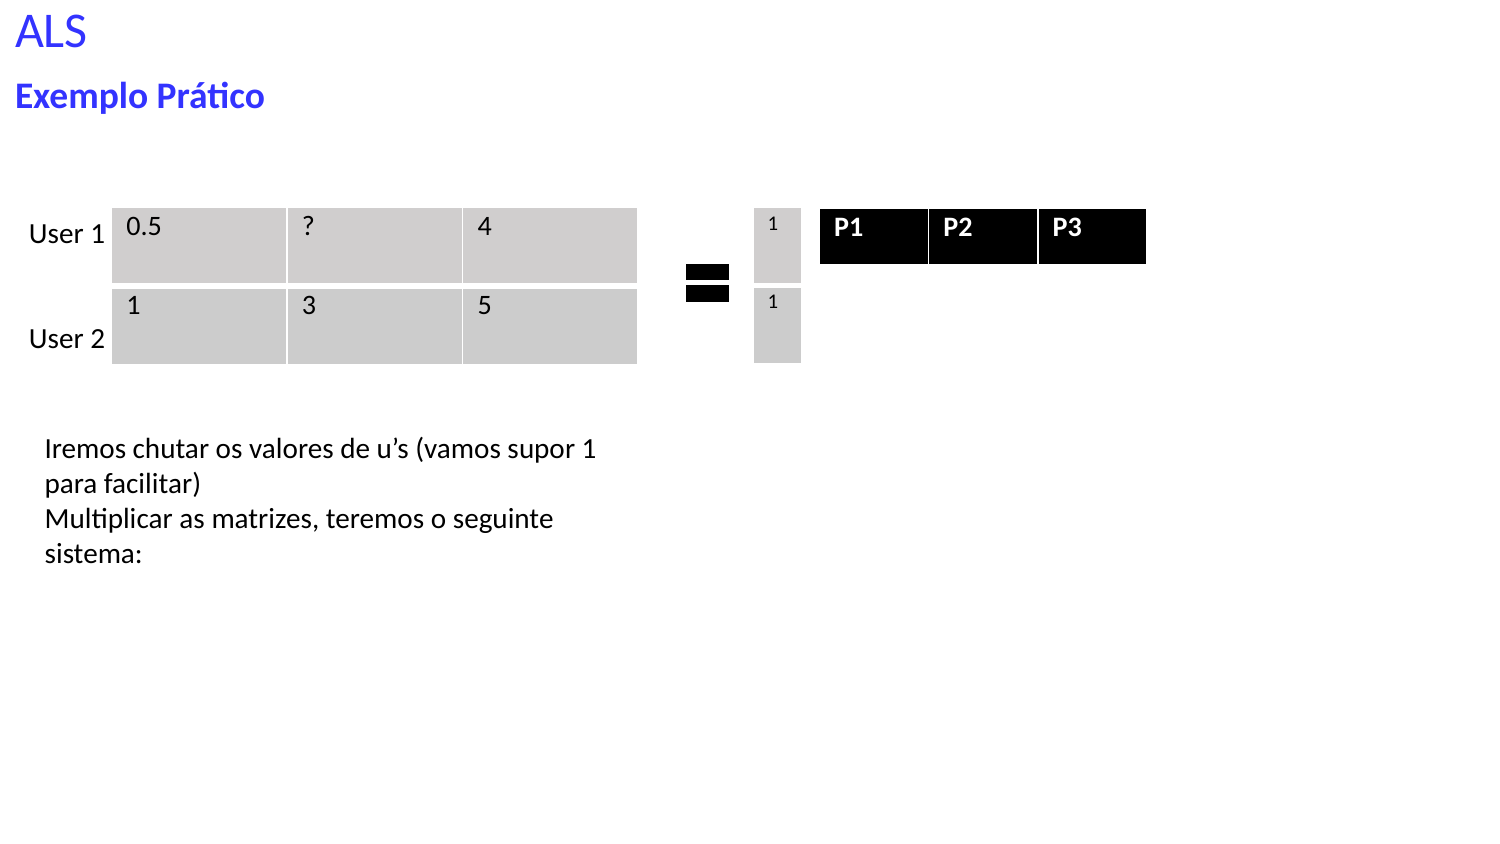

Exemplo Prático
# ALS
User 1

User 2
| 0.5 | ? | 4 |
| --- | --- | --- |
| 1 | 3 | 5 |
| 1 |
| --- |
| 1 |
| P1 | P2 | P3 |
| --- | --- | --- |

Iremos chutar os valores de u’s (vamos supor 1 para facilitar)
Multiplicar as matrizes, teremos o seguinte sistema: